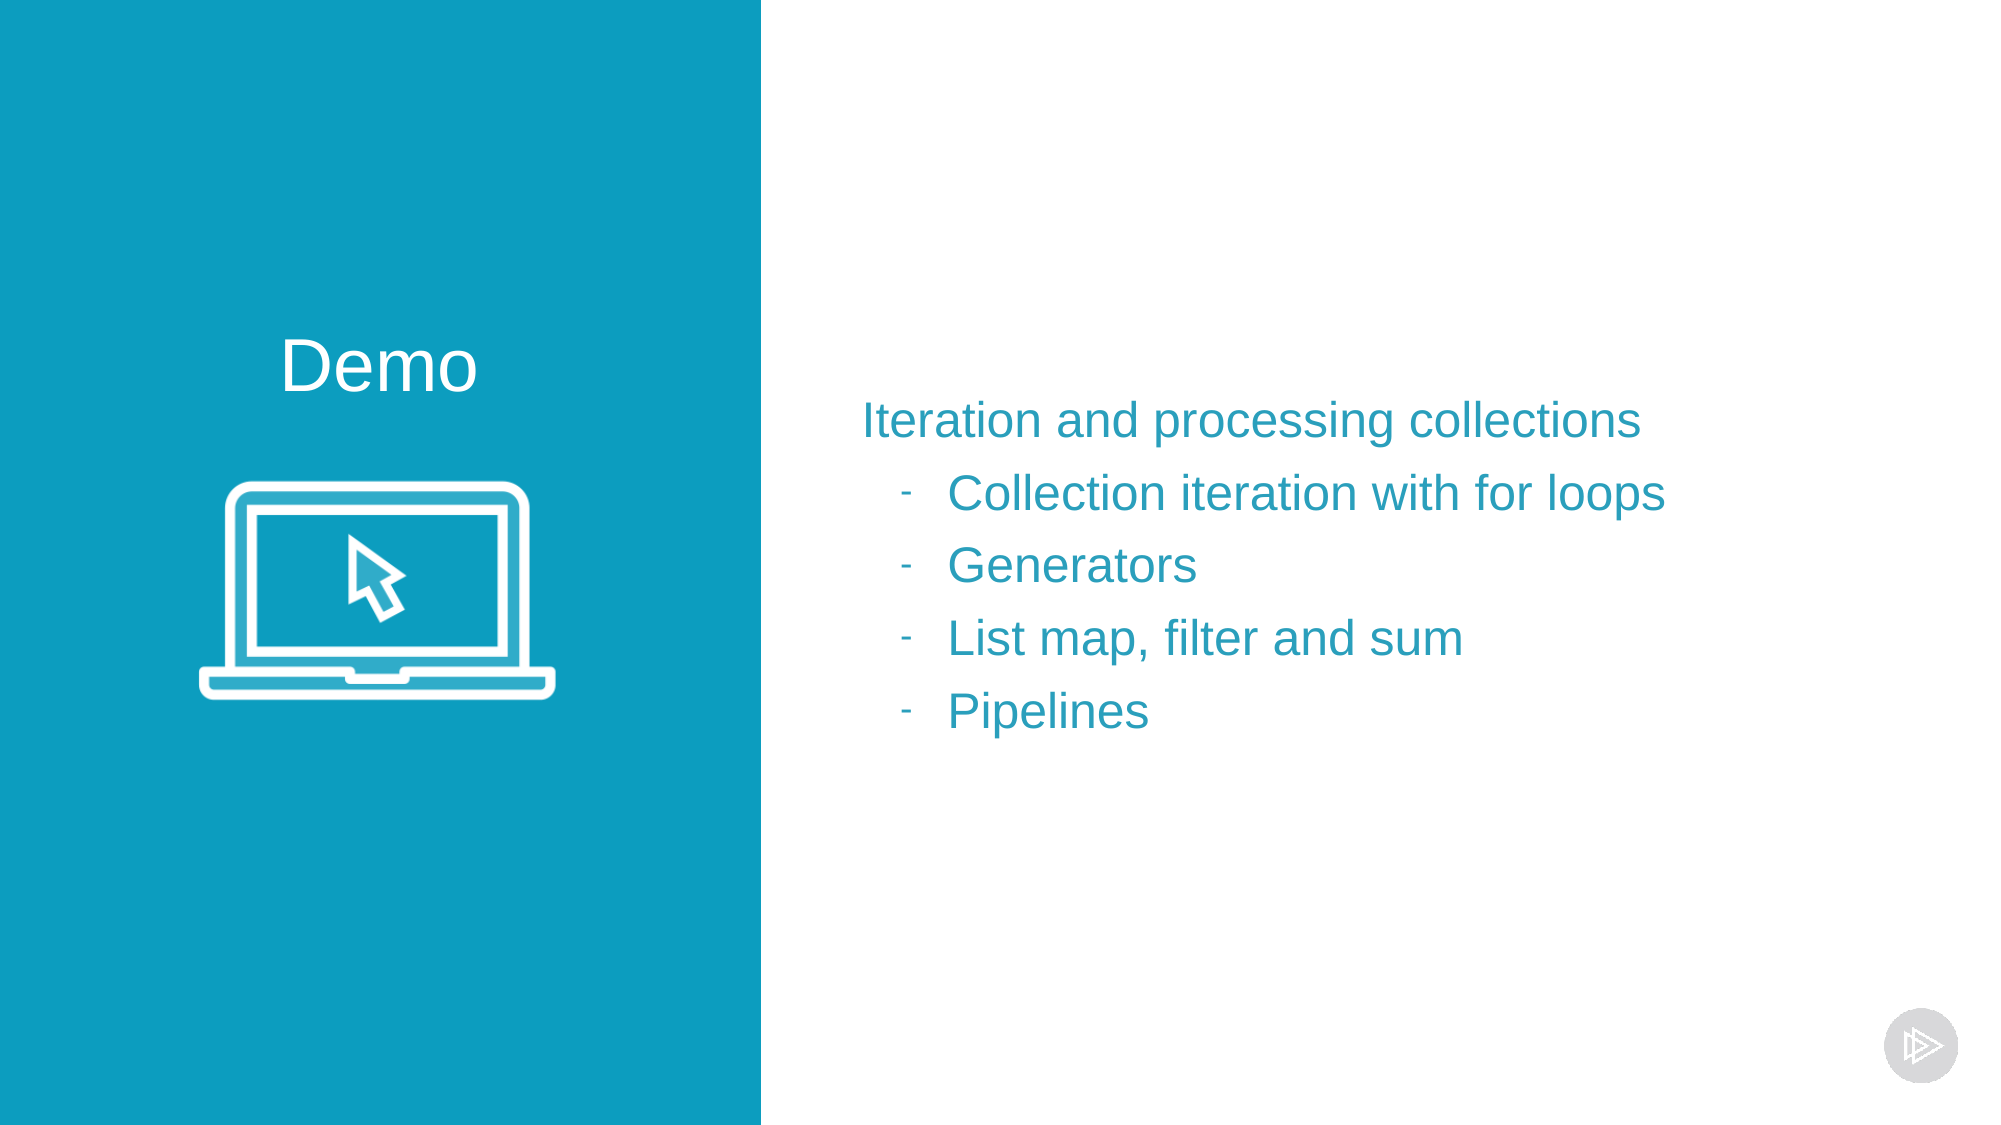

Iteration and processing collections
Collection iteration with for loops
Generators
List map, filter and sum
Pipelines